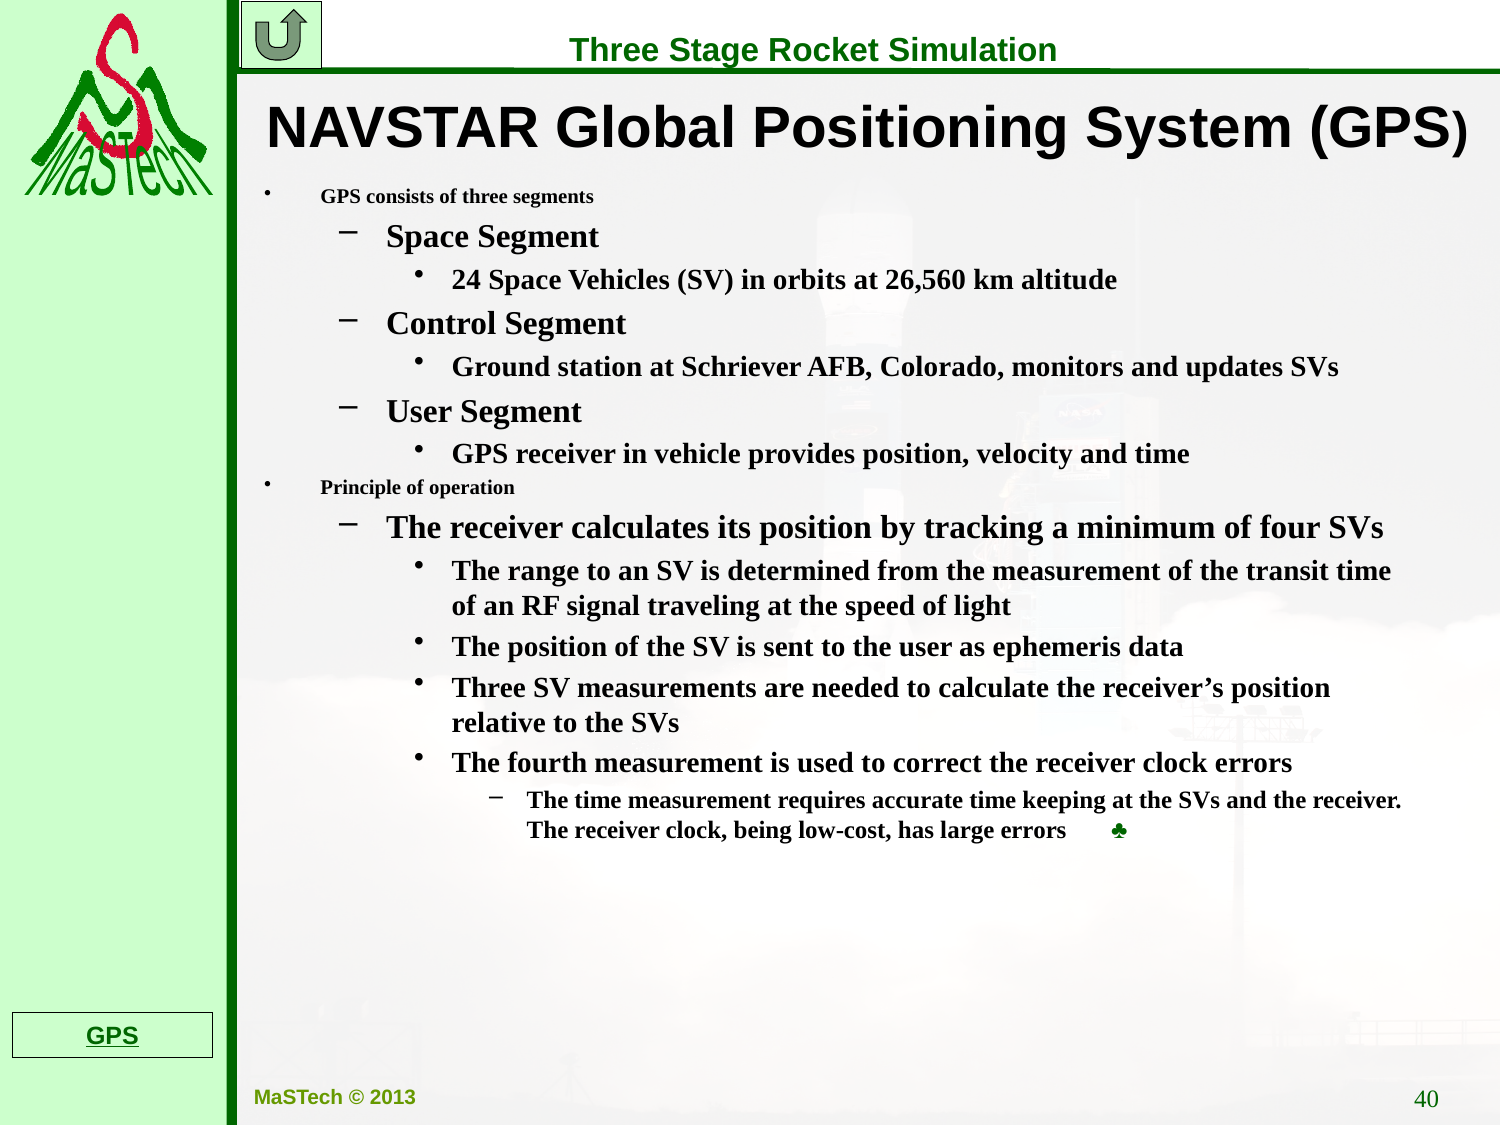

NAVSTAR Global Positioning System (GPS)

GPS consists of three segments
Space Segment
24 Space Vehicles (SV) in orbits at 26,560 km altitude
Control Segment
Ground station at Schriever AFB, Colorado, monitors and updates SVs
User Segment
GPS receiver in vehicle provides position, velocity and time
Principle of operation
The receiver calculates its position by tracking a minimum of four SVs
The range to an SV is determined from the measurement of the transit time of an RF signal traveling at the speed of light
The position of the SV is sent to the user as ephemeris data
Three SV measurements are needed to calculate the receiver’s position relative to the SVs
The fourth measurement is used to correct the receiver clock errors
The time measurement requires accurate time keeping at the SVs and the receiver. The receiver clock, being low-cost, has large errors       ♣
GPS
40